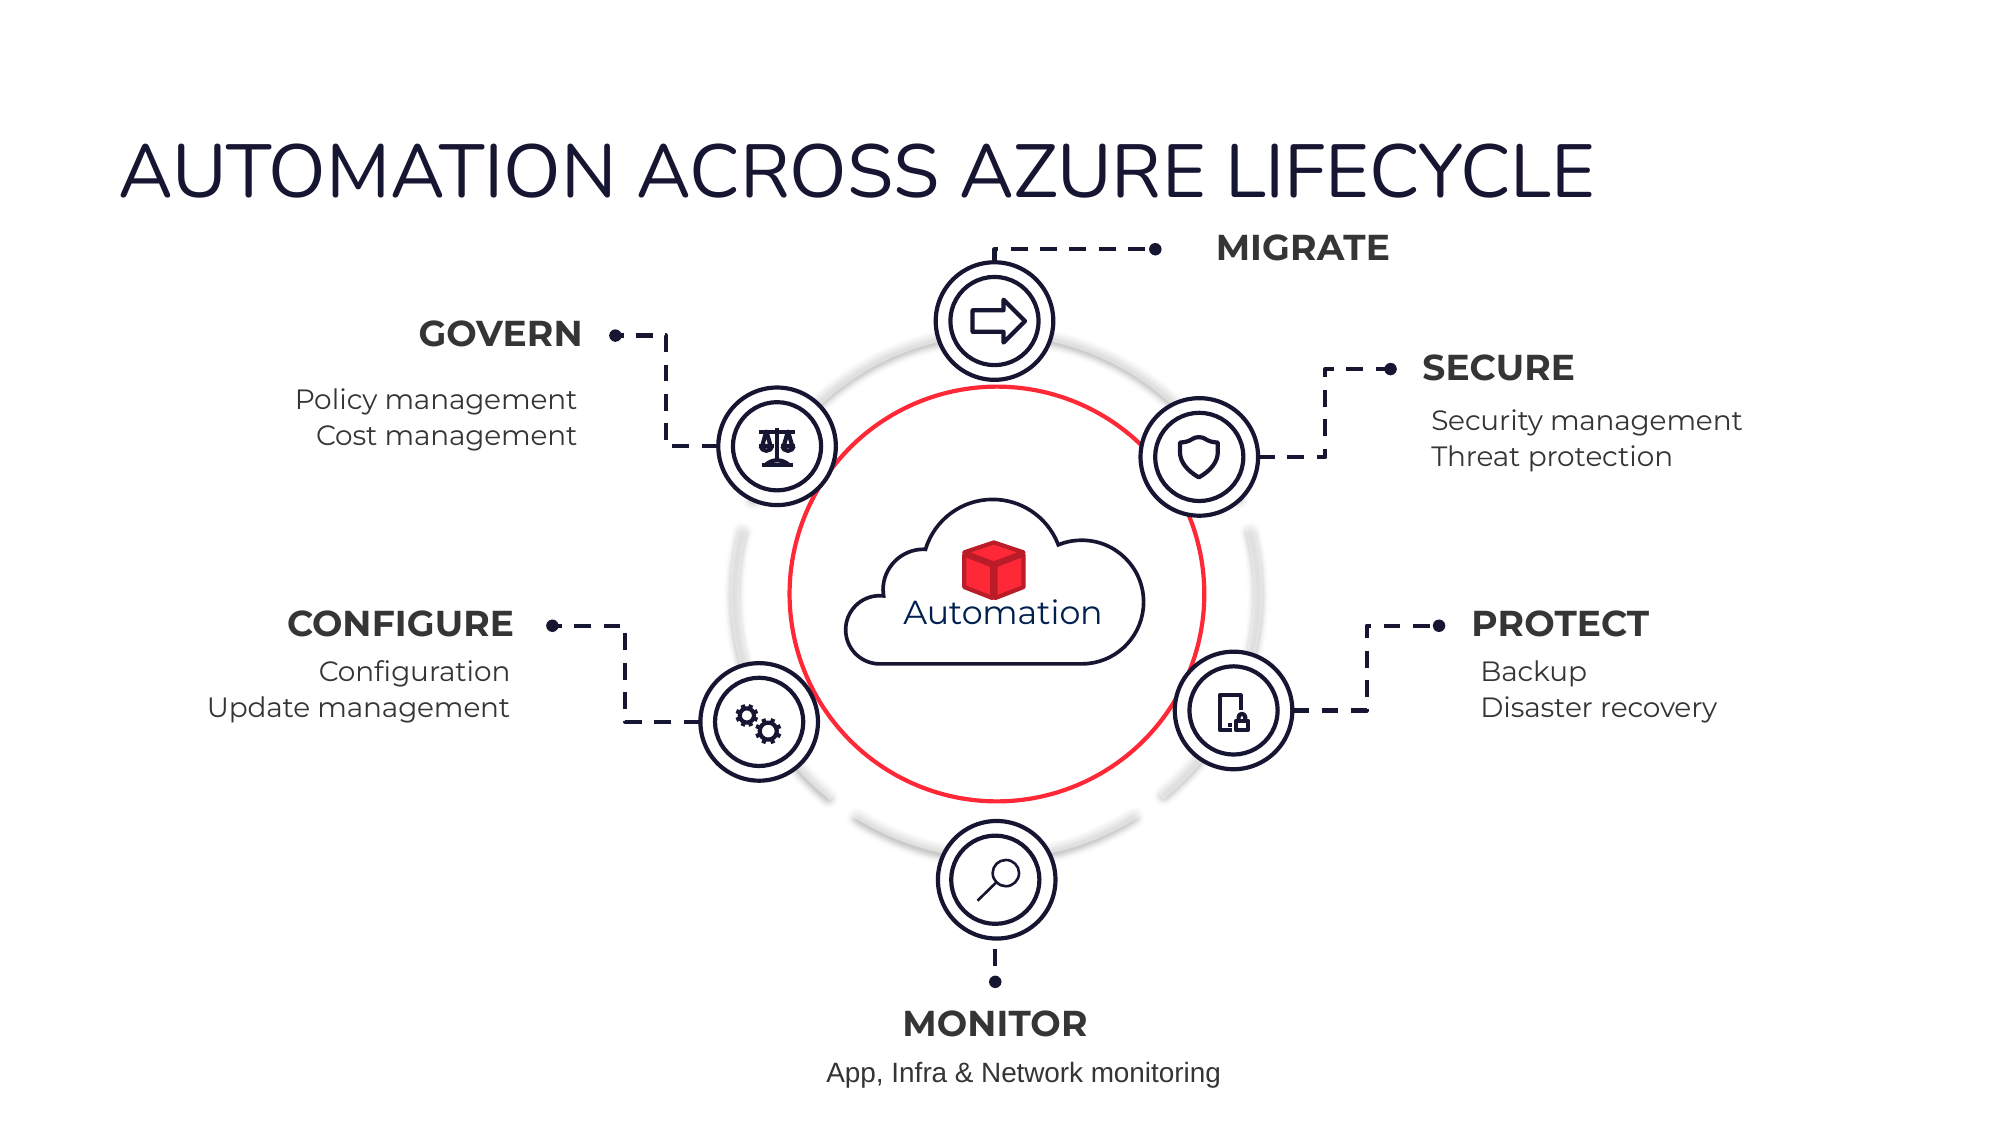

# AUTOMATION ACROSS AZURE LIFECYCLE
MIGRATE

GOVERN
SECURE

Policy management
Cost management
Security management
Threat protection

Automation
CONFIGURE
PROTECT
Configuration
Update management
Backup
Disaster recovery

MONITOR
App, Infra & Network monitoring